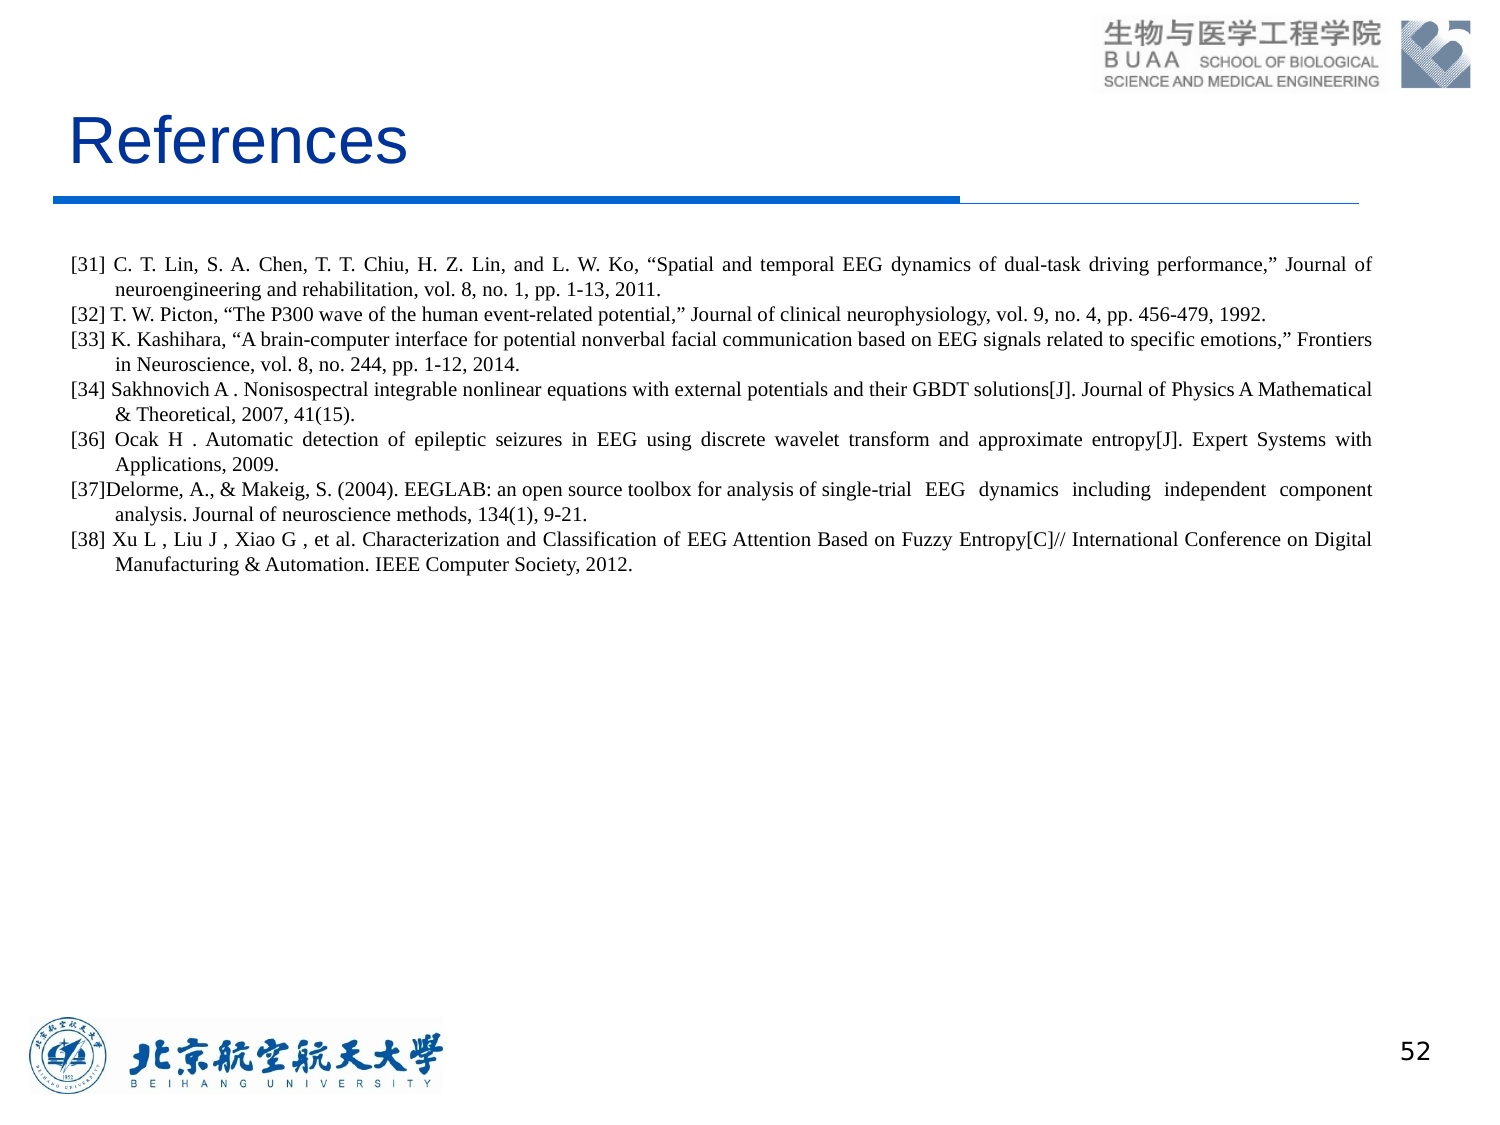

# References
[31] C. T. Lin, S. A. Chen, T. T. Chiu, H. Z. Lin, and L. W. Ko, “Spatial and temporal EEG dynamics of dual-task driving performance,” Journal of neuroengineering and rehabilitation, vol. 8, no. 1, pp. 1-13, 2011.
[32] T. W. Picton, “The P300 wave of the human event-related potential,” Journal of clinical neurophysiology, vol. 9, no. 4, pp. 456-479, 1992.
[33] K. Kashihara, “A brain-computer interface for potential nonverbal facial communication based on EEG signals related to specific emotions,” Frontiers in Neuroscience, vol. 8, no. 244, pp. 1-12, 2014.
[34] Sakhnovich A . Nonisospectral integrable nonlinear equations with external potentials and their GBDT solutions[J]. Journal of Physics A Mathematical & Theoretical, 2007, 41(15).
[36] Ocak H . Automatic detection of epileptic seizures in EEG using discrete wavelet transform and approximate entropy[J]. Expert Systems with Applications, 2009.
[37]Delorme, A., & Makeig, S. (2004). EEGLAB: an open source toolbox for analysis of single-trial EEG dynamics including independent component analysis. Journal of neuroscience methods, 134(1), 9-21.
[38] Xu L , Liu J , Xiao G , et al. Characterization and Classification of EEG Attention Based on Fuzzy Entropy[C]// International Conference on Digital Manufacturing & Automation. IEEE Computer Society, 2012.
52